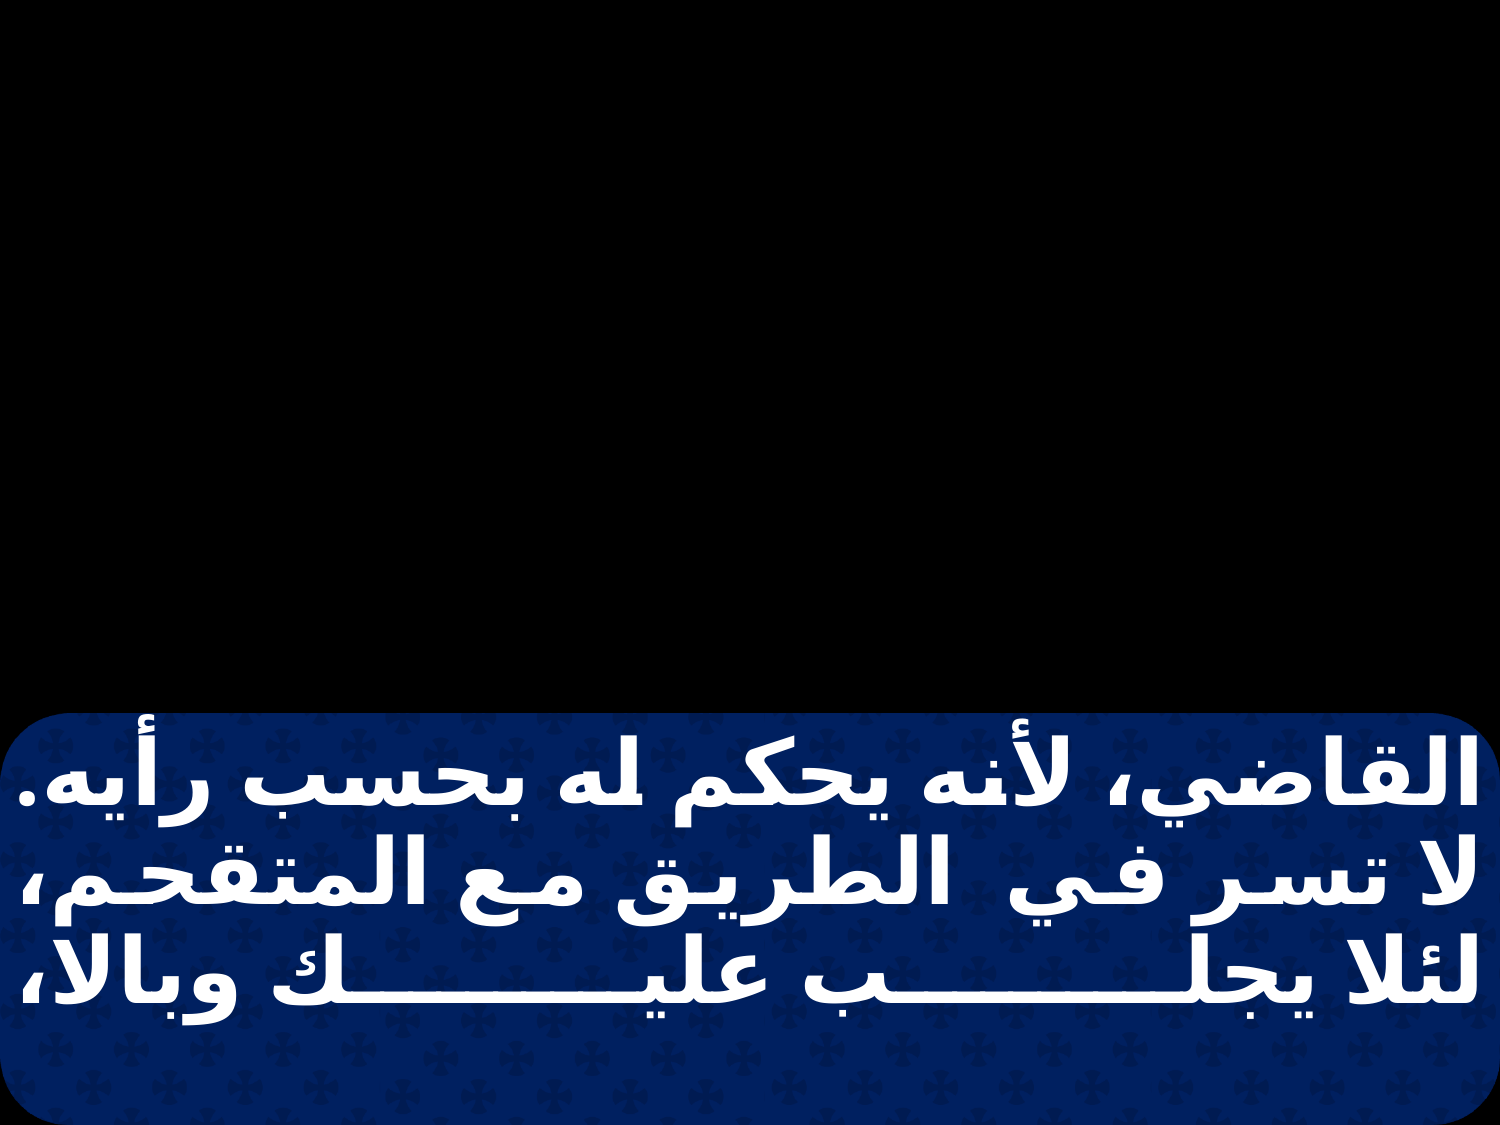

القاضي، لأنه يحكم له بحسب رأيه. لا تسر في  الطريق مع المتقحم، لئلا يجلب عليك وبالا،